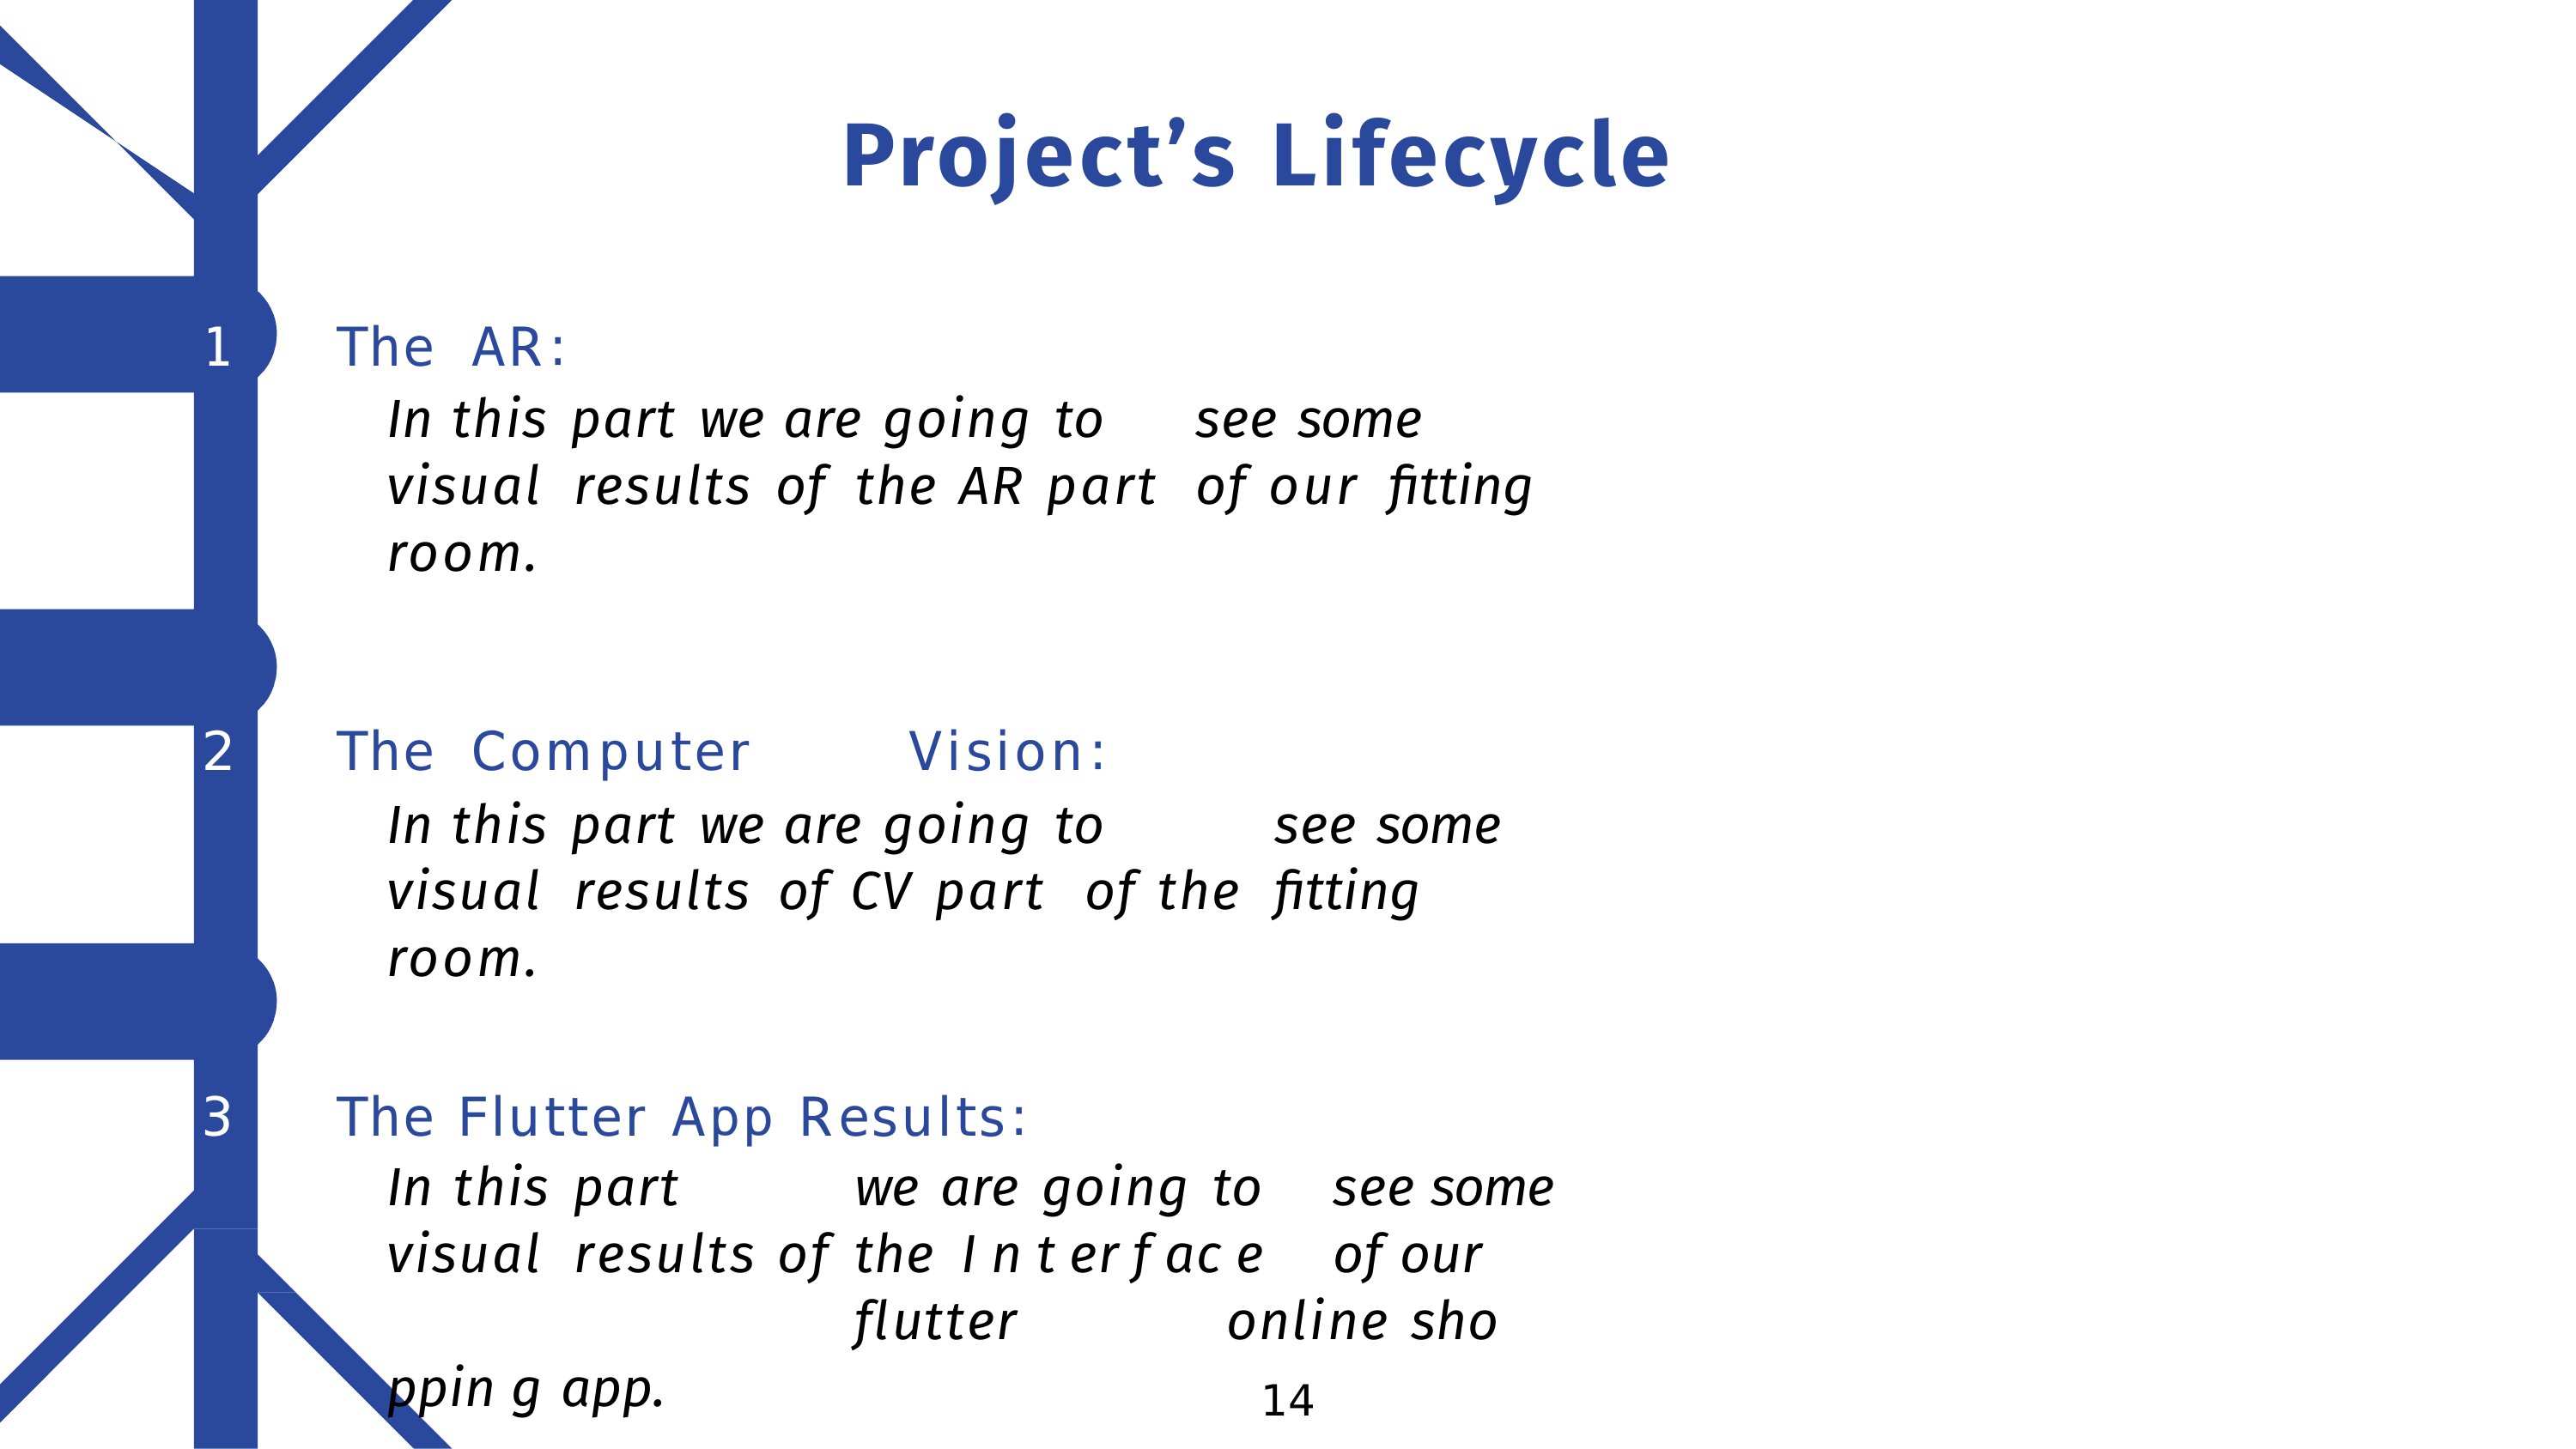

# Project’s Lifecycle
The	AR:
In this part we are going to	see some visual  results of	the AR part	of our	fitting room.

The	Computer	Vision:
In this part we are going to	see some visual  results	of CV part	of the	fitting room.

The Flutter App Results:
In this part	we are going to	see some visual  results of	the	I n t er f ac e	of our	flutter	online  sho ppin g app.
14